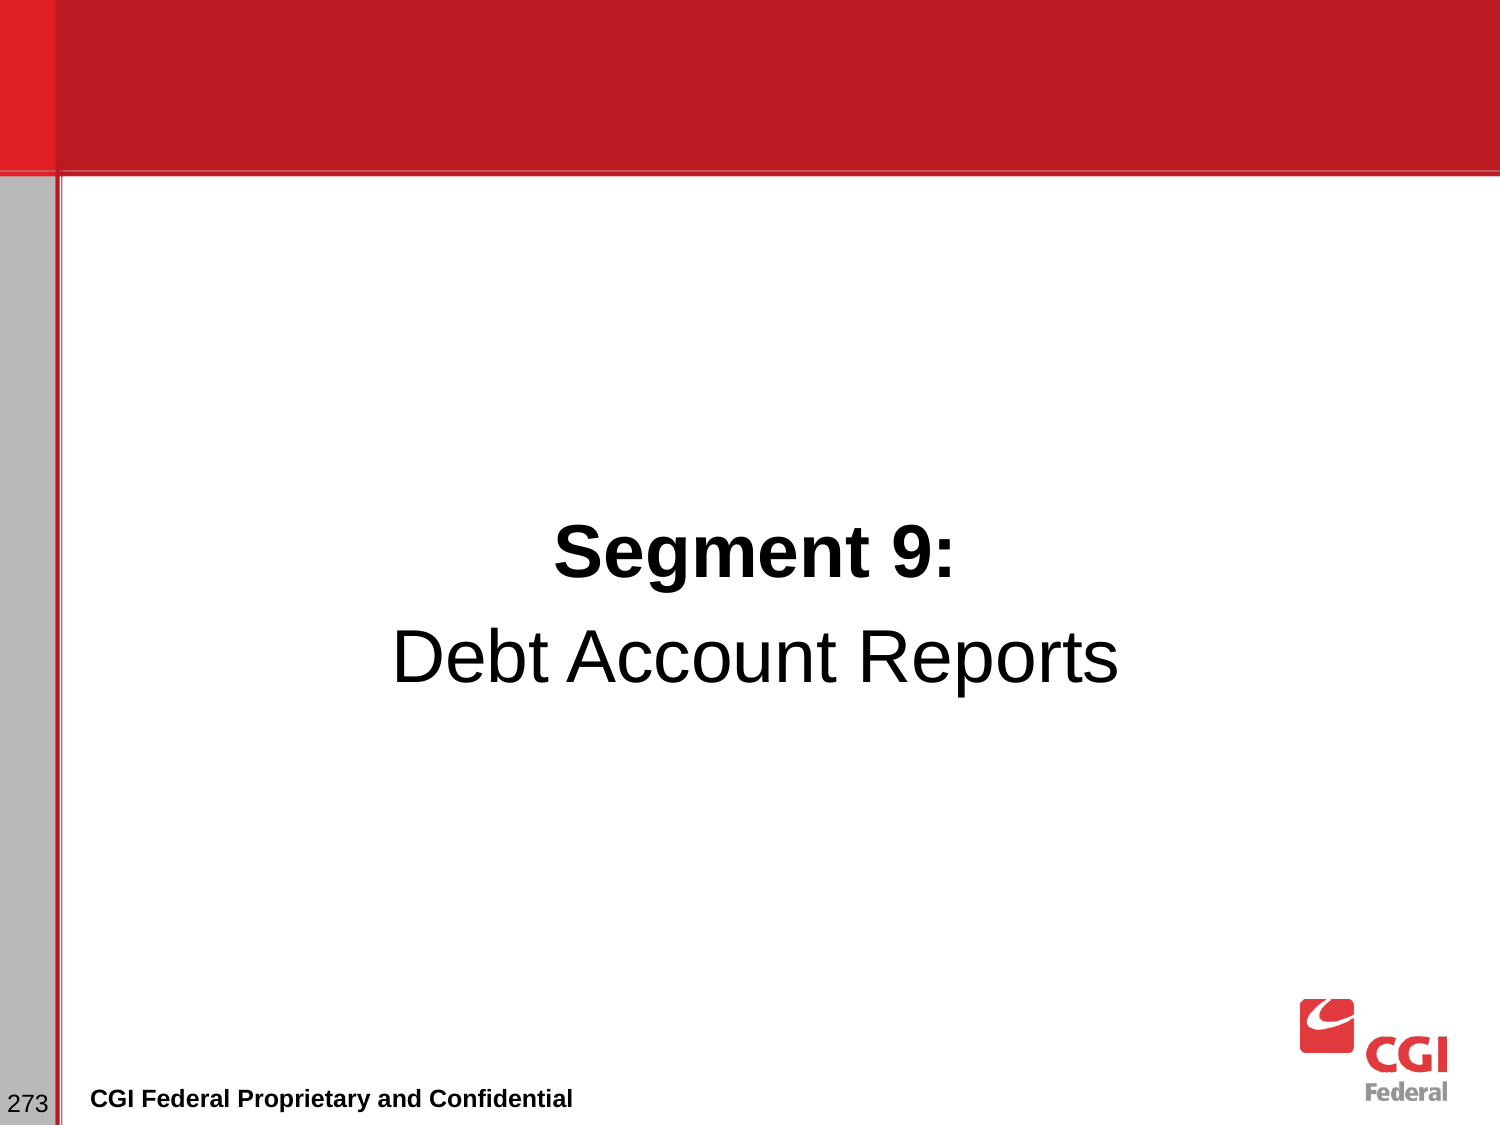

Segment 9:
Debt Account Reports
# Dunning
273
CGI Federal Proprietary and Confidential